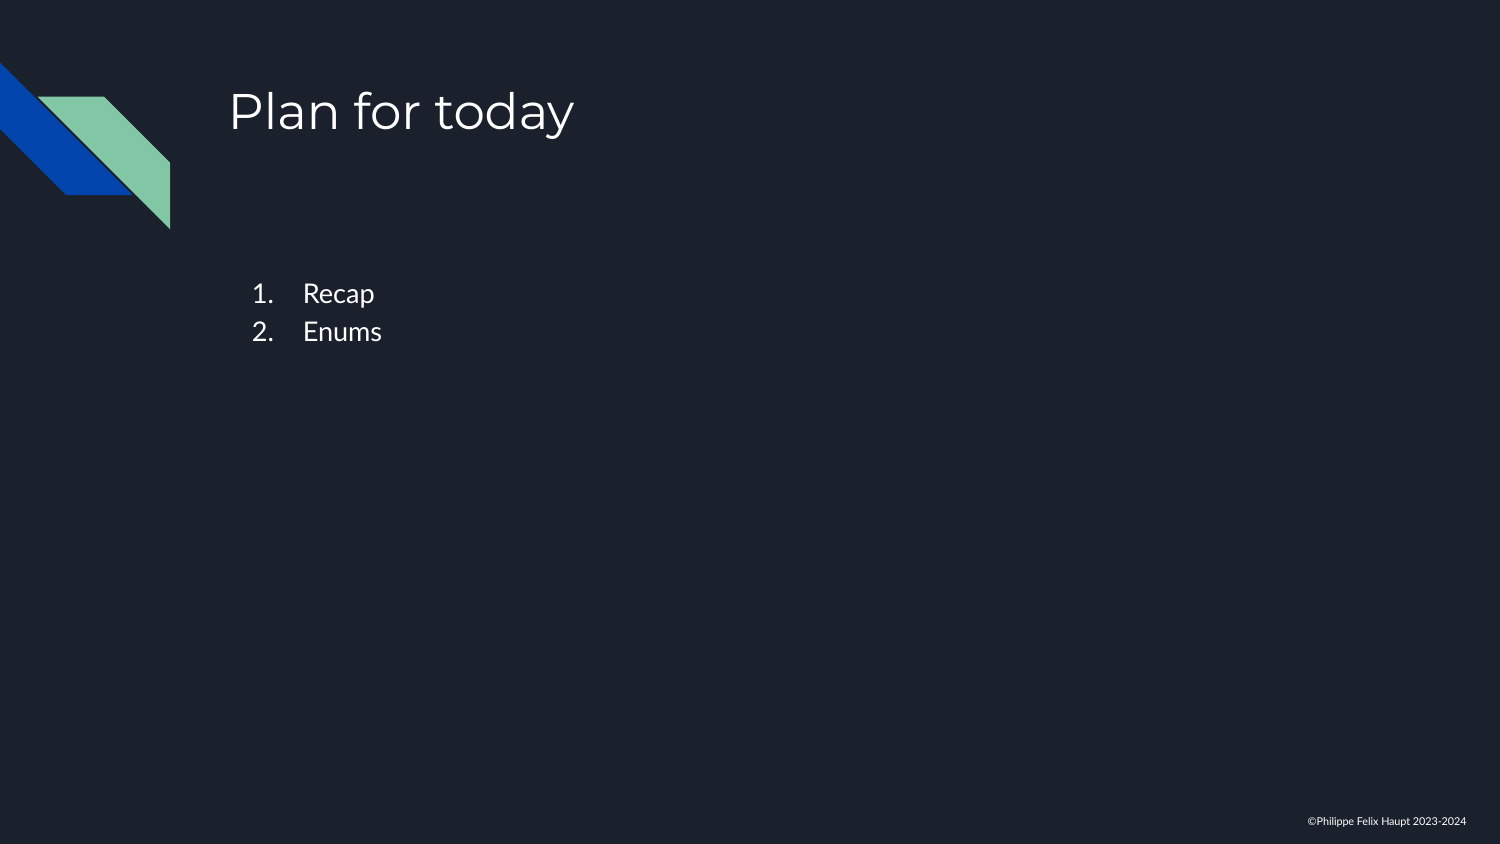

# Plan for today
Recap
Enums
©Philippe Felix Haupt 2023-2024